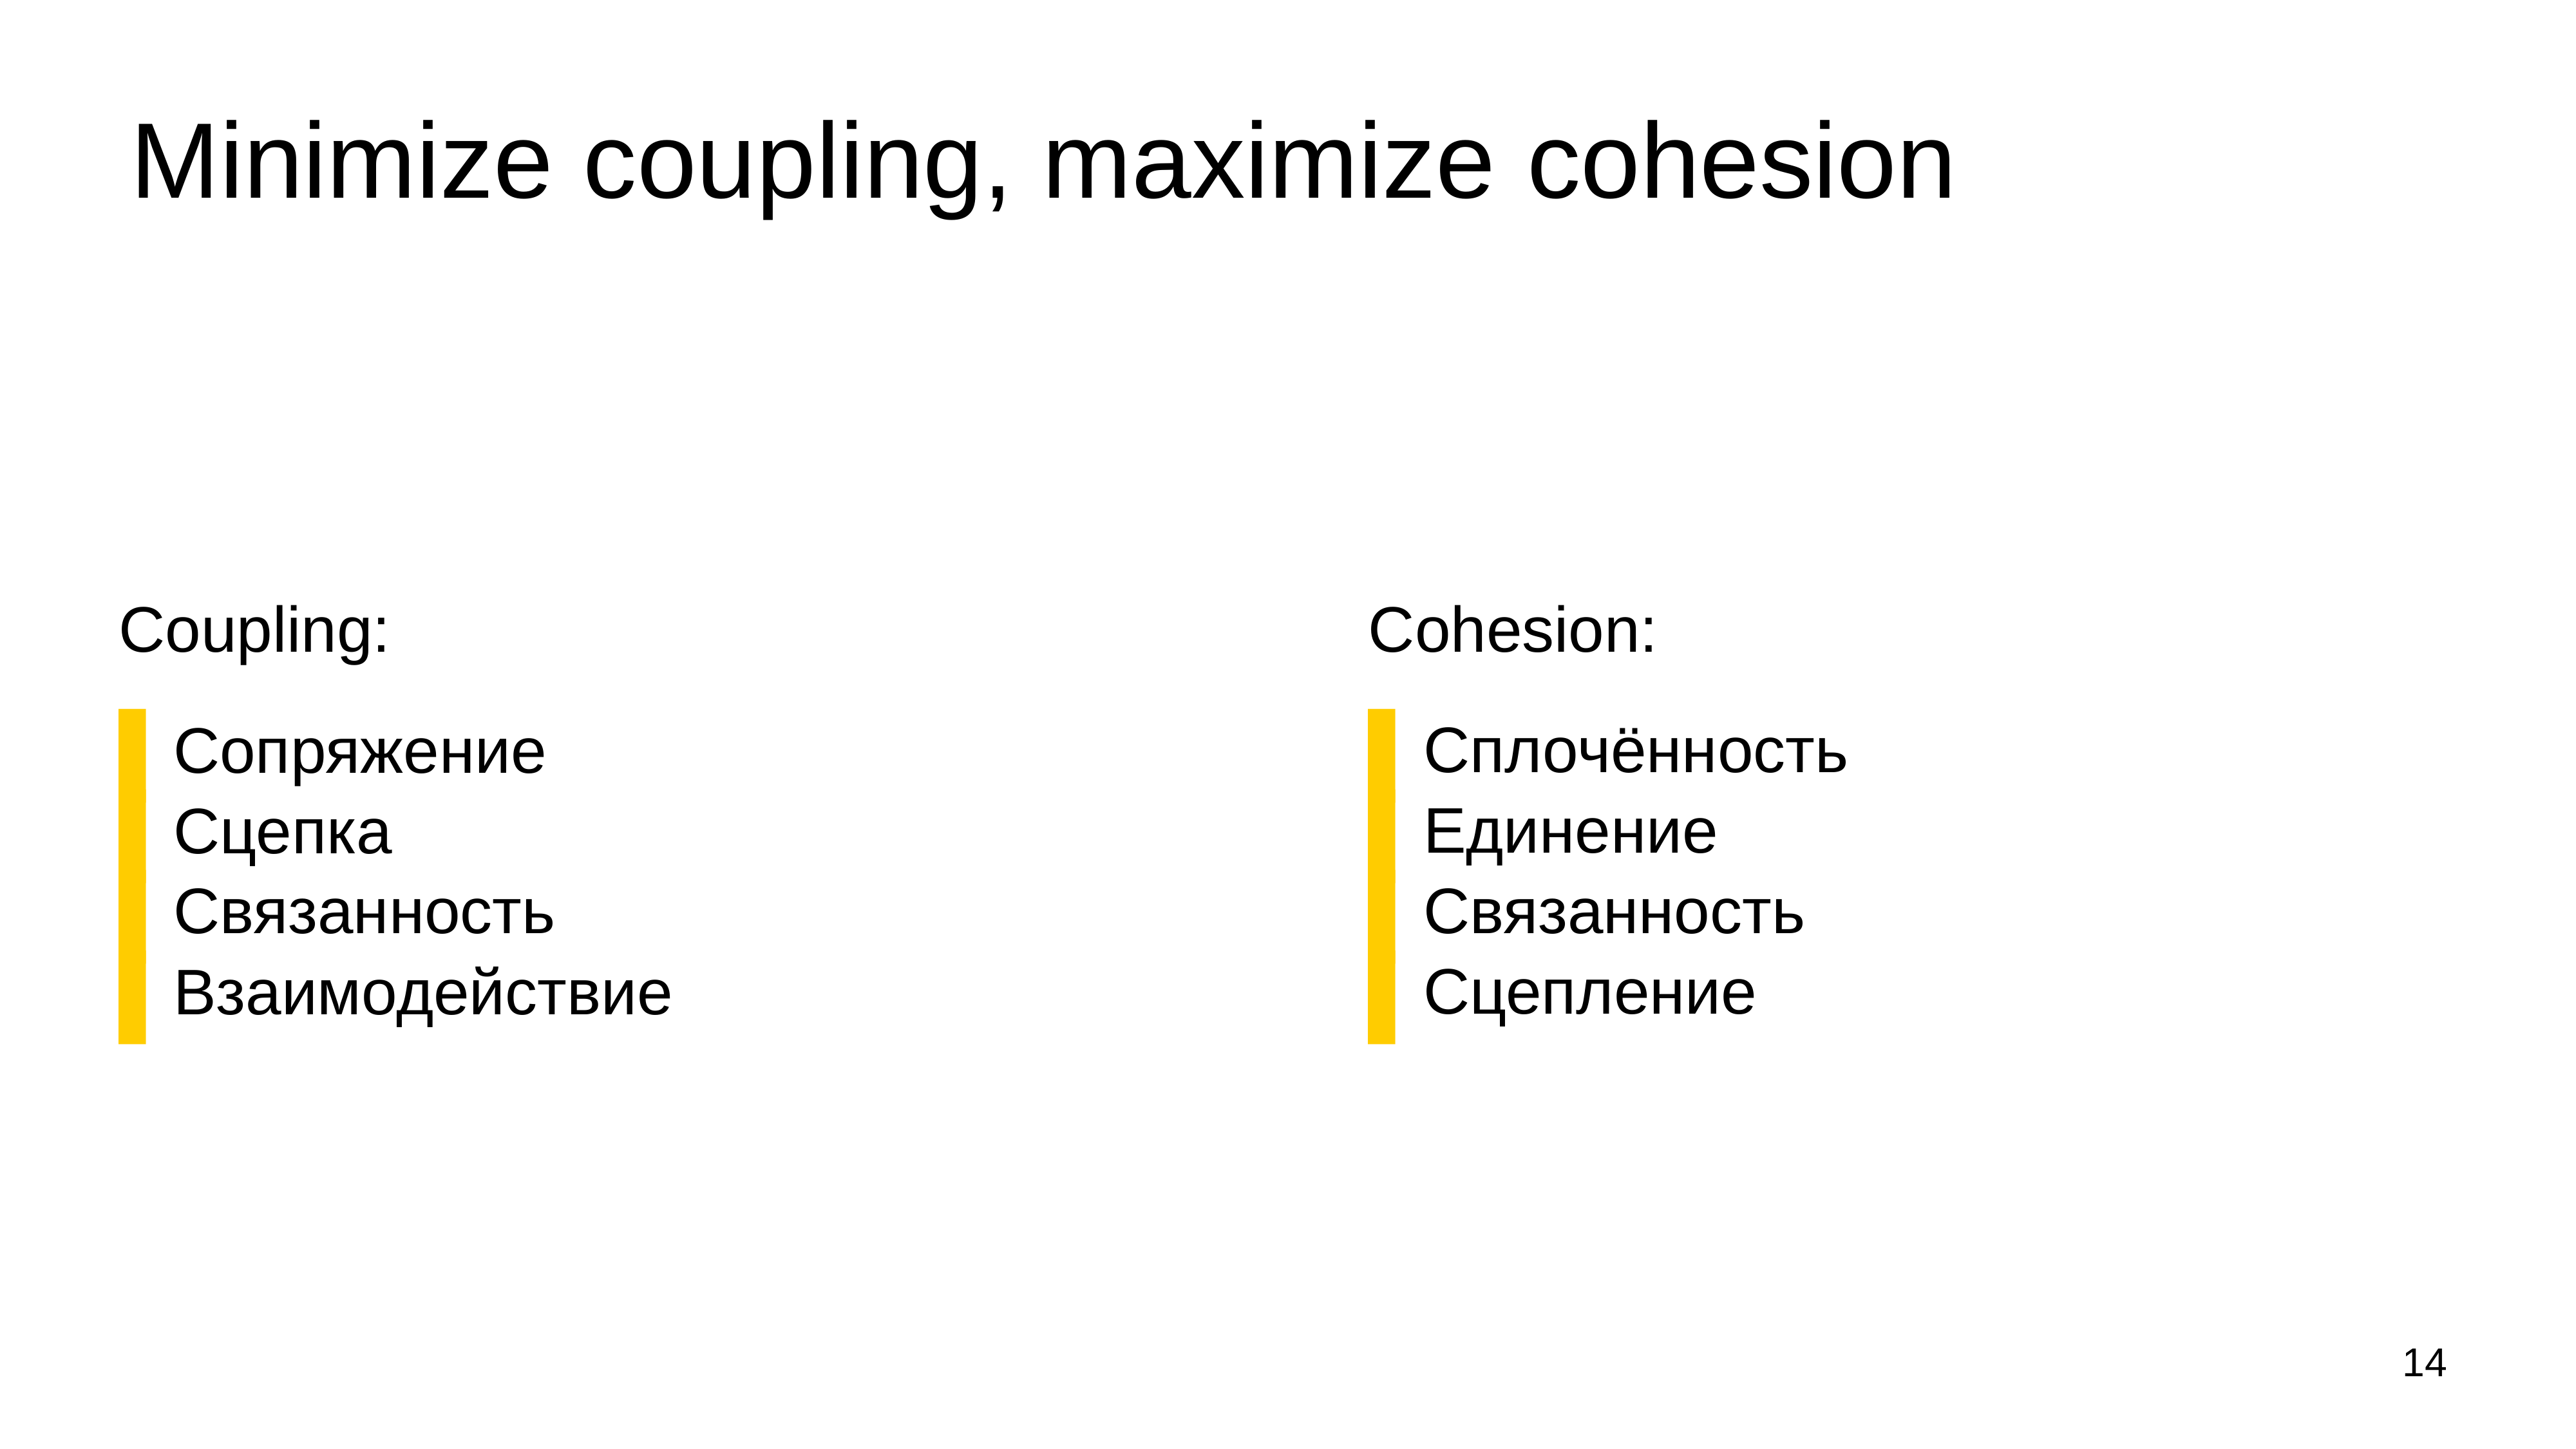

# Minimize coupling, maximize cohesion
Cohesion:
Сплочённость
Единение
Связанность
Сцепление
Coupling:
Сопряжение
Сцепка
Связанность
Взаимодействие

14